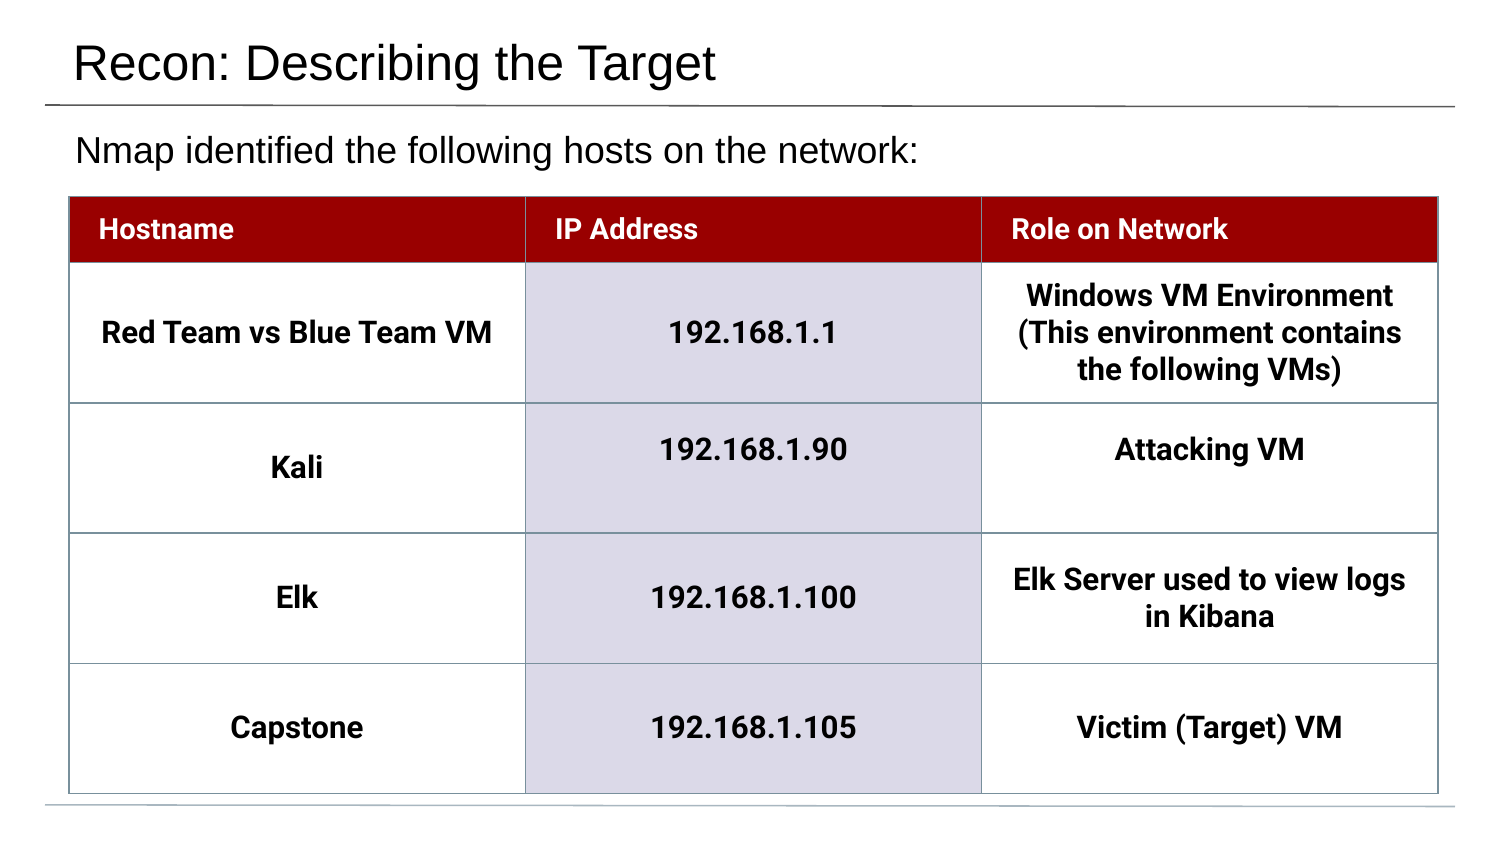

# Recon: Describing the Target
Nmap identified the following hosts on the network:
| Hostname | IP Address | Role on Network |
| --- | --- | --- |
| Red Team vs Blue Team VM | 192.168.1.1 | Windows VM Environment (This environment contains the following VMs) |
| Kali | 192.168.1.90 | Attacking VM |
| Elk | 192.168.1.100 | Elk Server used to view logs in Kibana |
| Capstone | 192.168.1.105 | Victim (Target) VM |